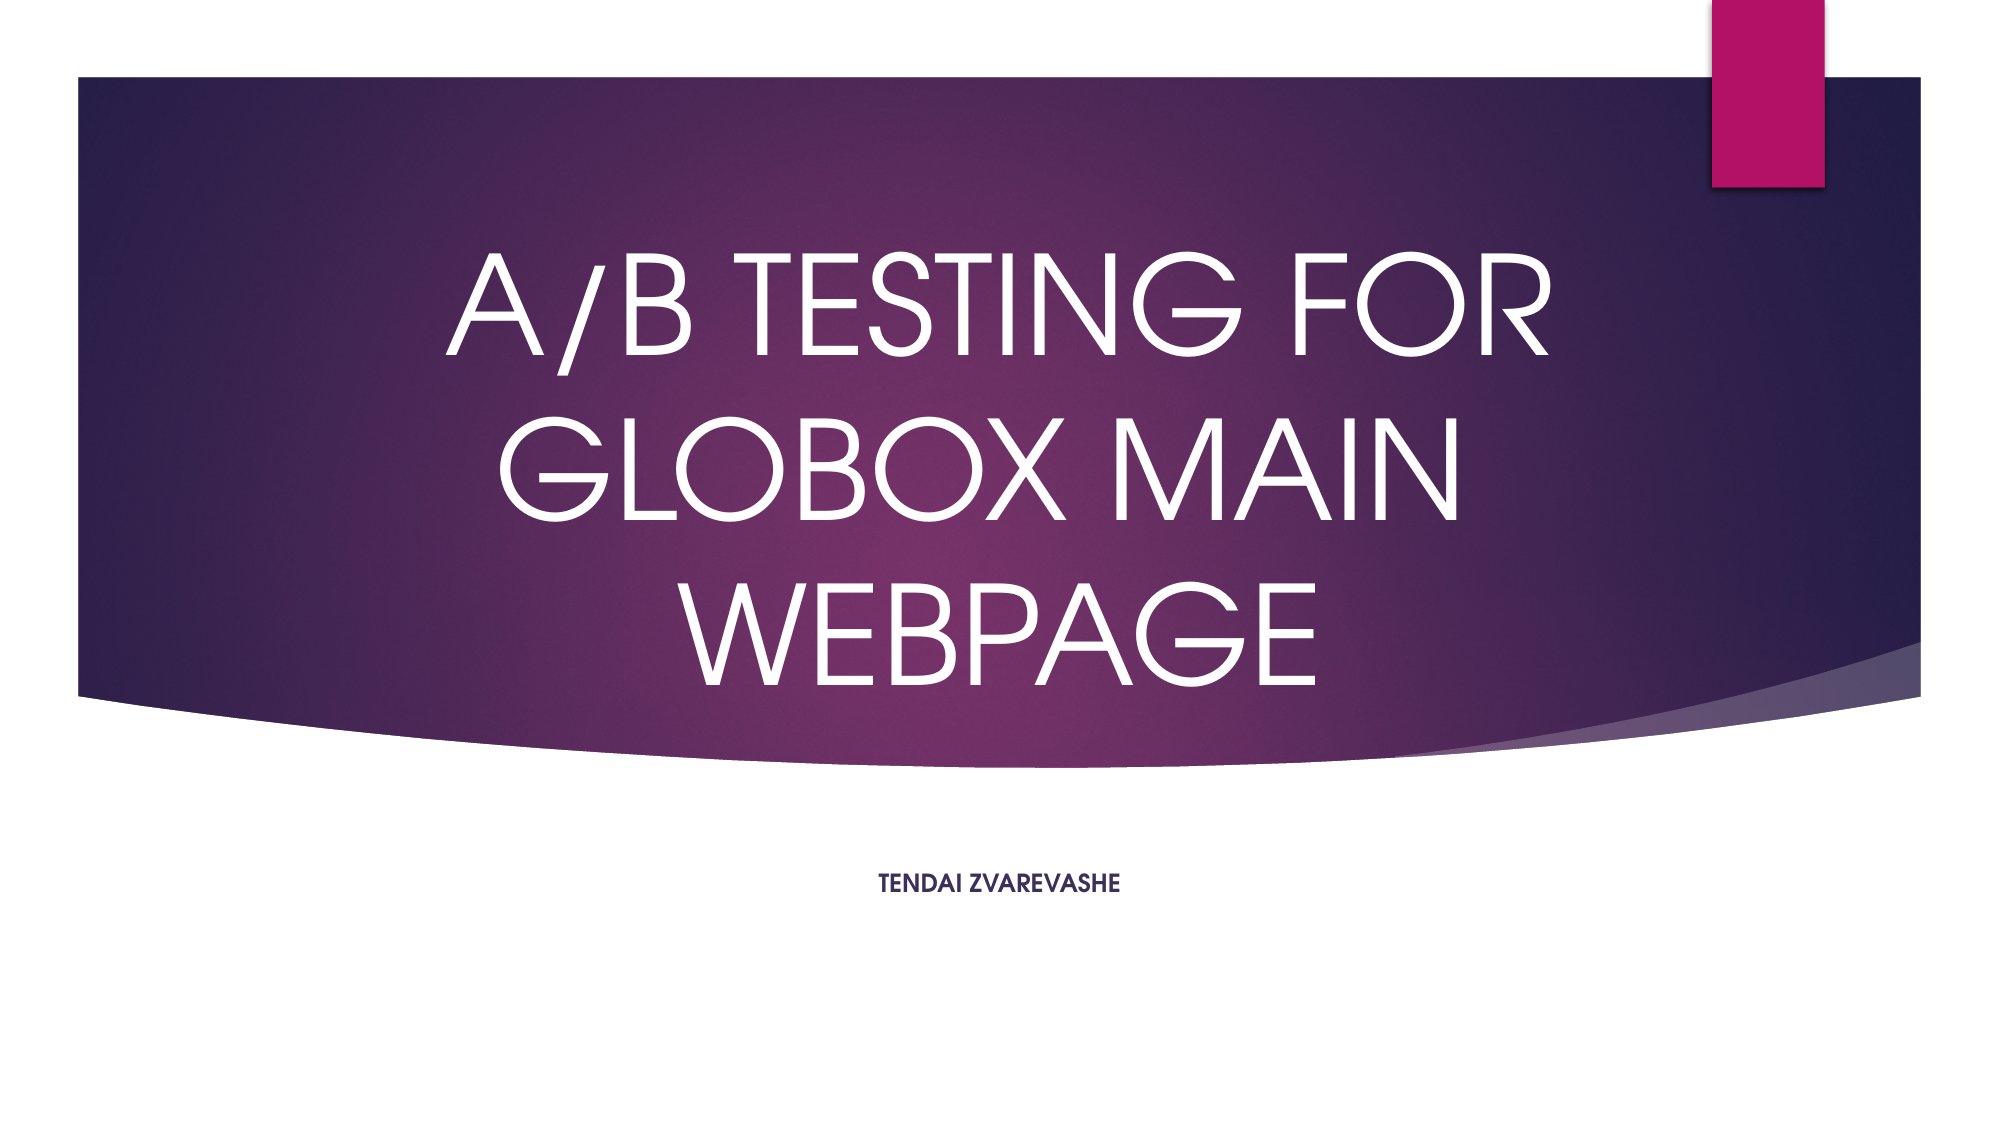

# A/B TESTING FOR GLOBOX MAIN  WEBPAGE

Tendai Zvarevashe